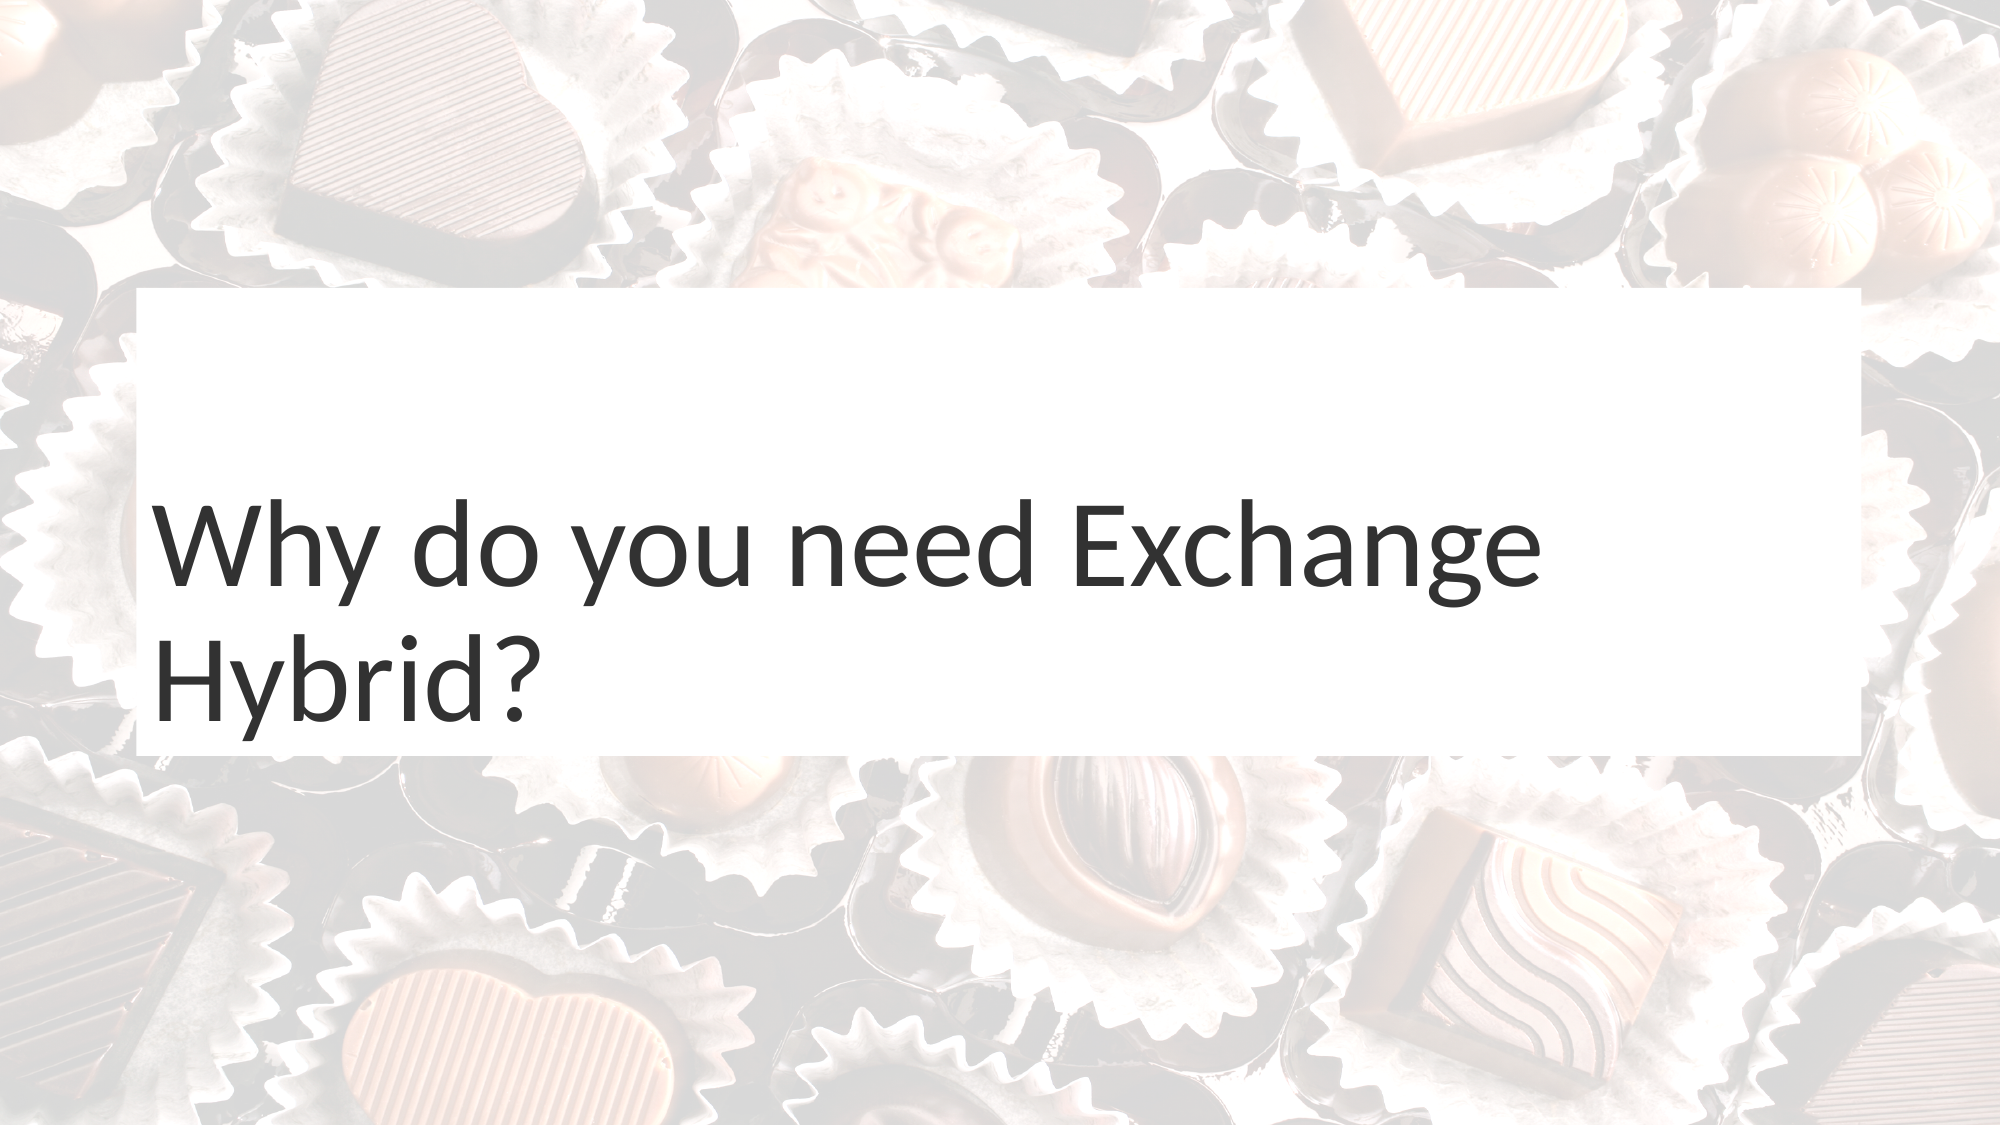

# Why do you need Exchange Hybrid?